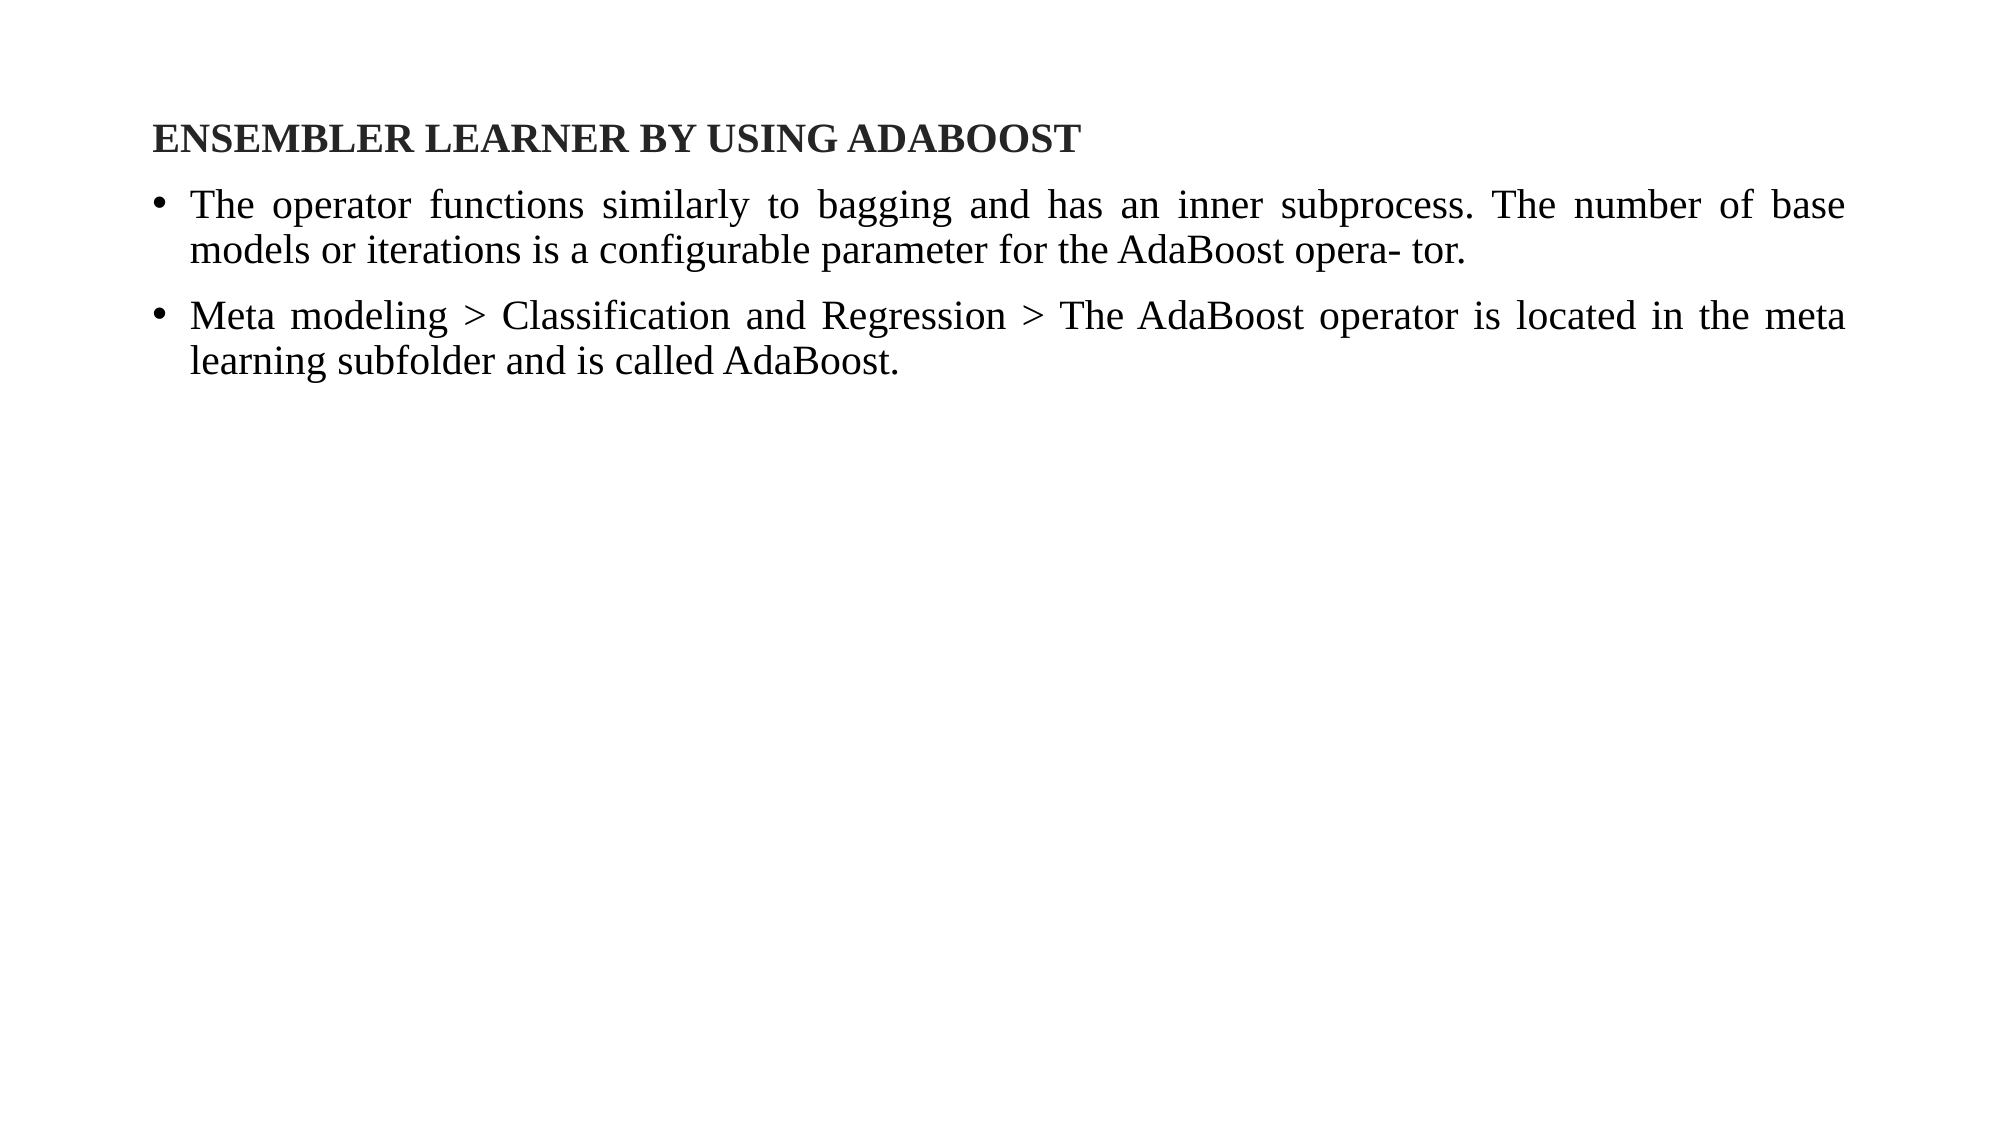

ENSEMBLER LEARNER BY USING ADABOOST
The operator functions similarly to bagging and has an inner subprocess. The number of base models or iterations is a configurable parameter for the AdaBoost opera- tor.
Meta modeling > Classification and Regression > The AdaBoost operator is located in the meta learning subfolder and is called AdaBoost.